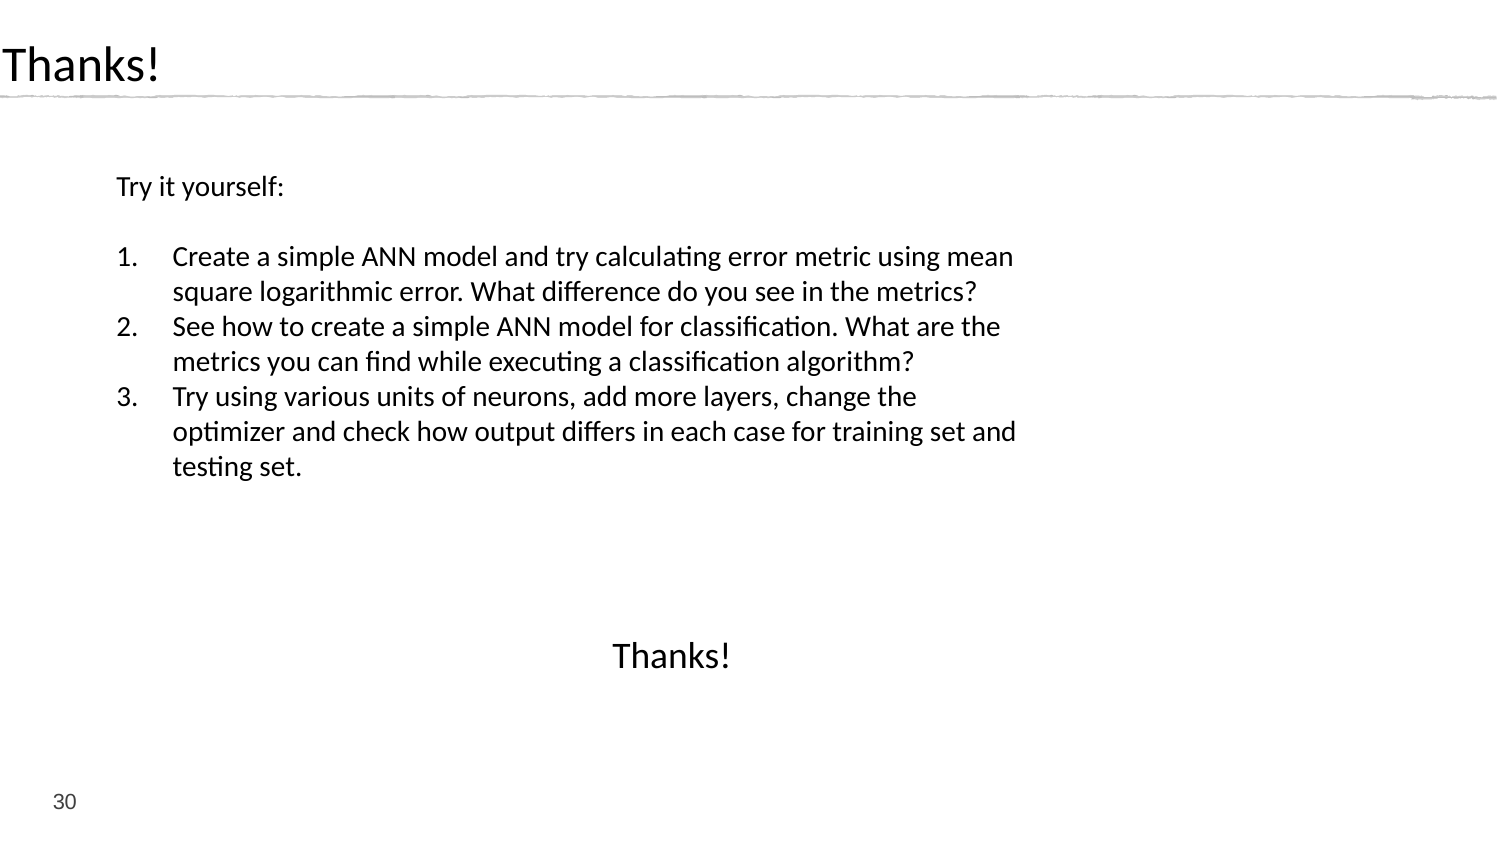

Thanks!

Try it yourself:

Create a simple ANN model and try calculating error metric using mean square logarithmic error. What difference do you see in the metrics?
See how to create a simple ANN model for classification. What are the metrics you can find while executing a classification algorithm?
Try using various units of neurons, add more layers, change the optimizer and check how output differs in each case for training set and testing set.
Thanks!
30